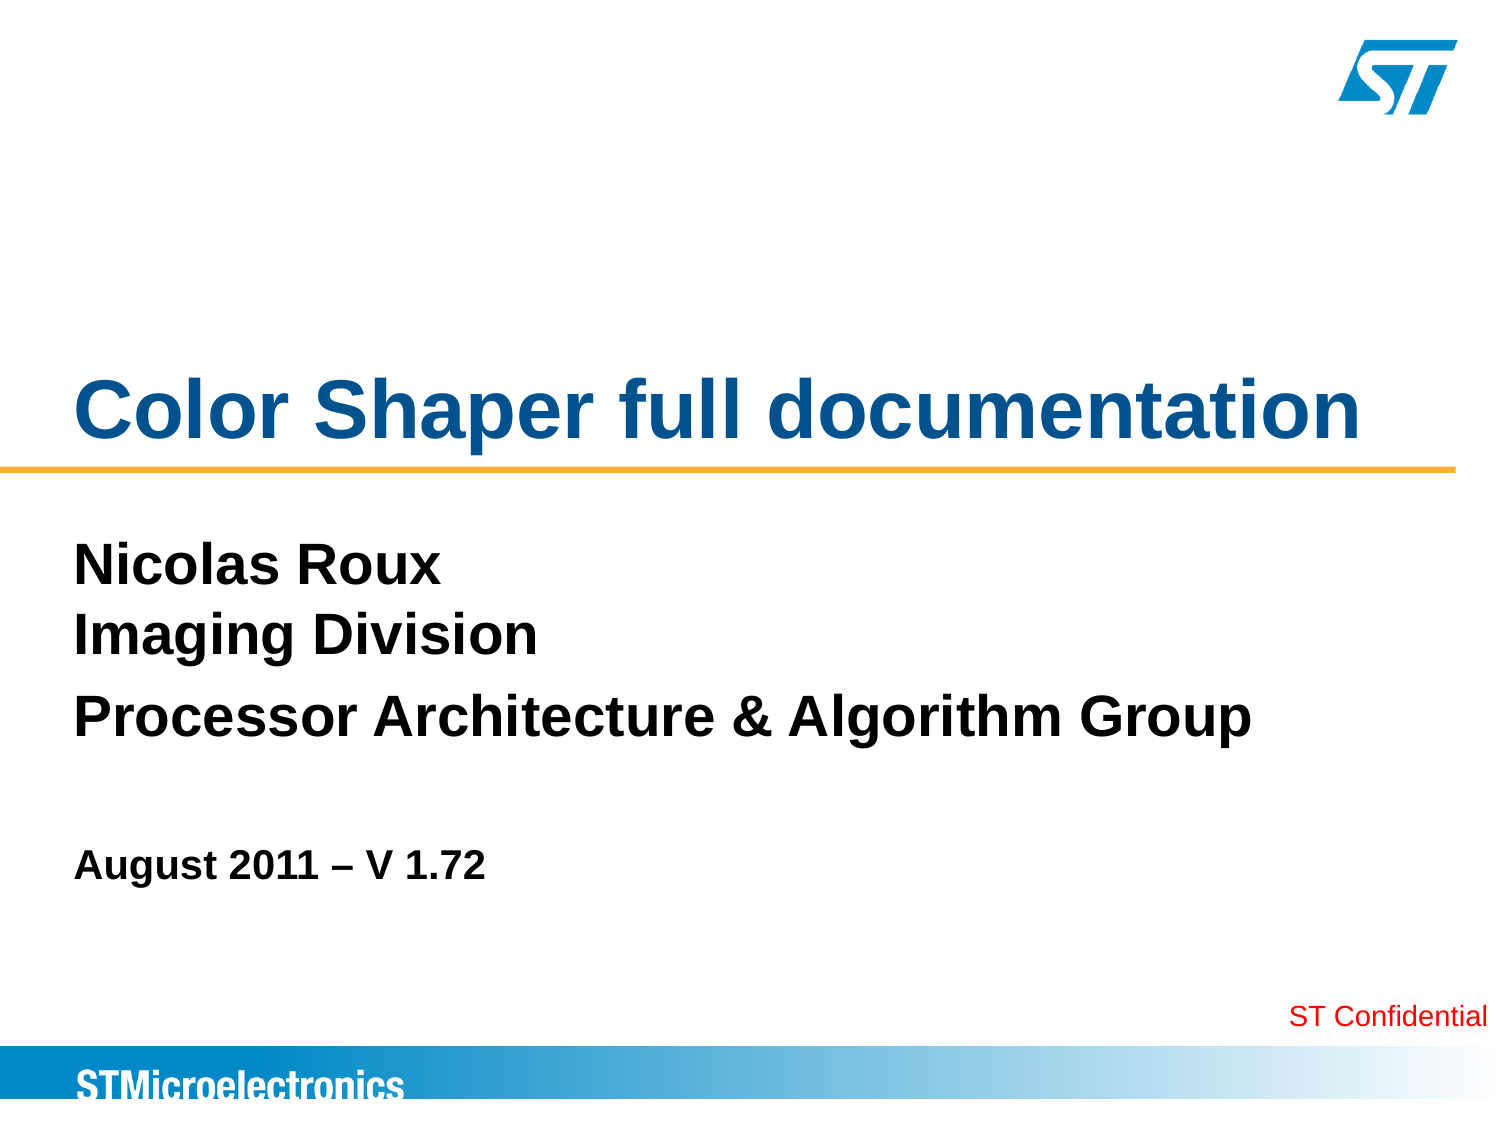

# Color Shaper full documentation
Nicolas Roux
Imaging Division
Processor Architecture & Algorithm Group

August 2011 – V 1.72